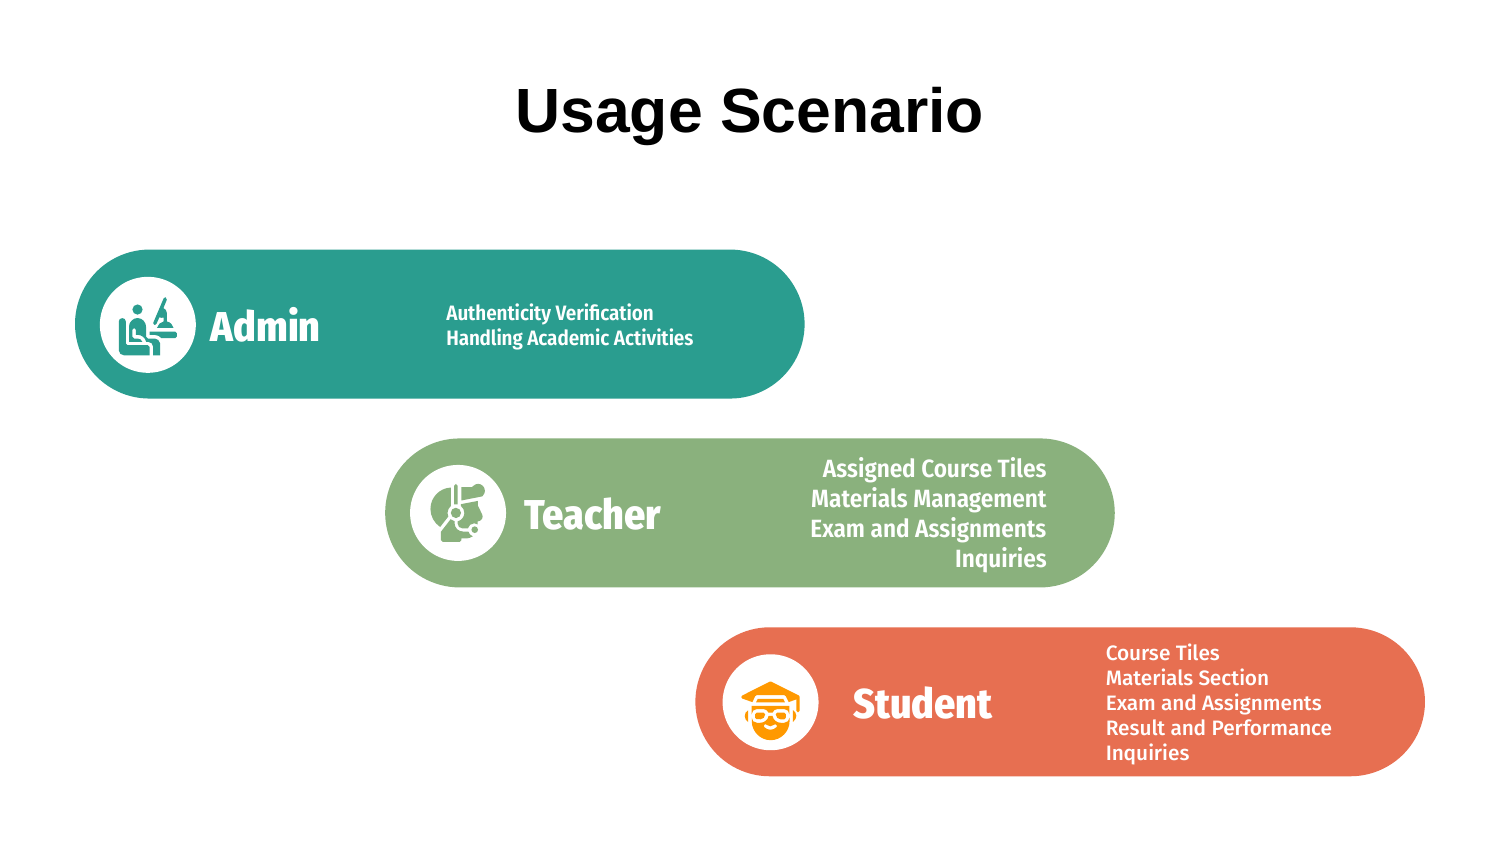

# Usage Scenario

Admin
Authenticity Verification
Handling Academic Activities

Teacher
Assigned Course Tiles
Materials Management
Exam and Assignments
Inquiries

Course Tiles
Materials Section
Exam and Assignments
Result and Performance
Inquiries
Student